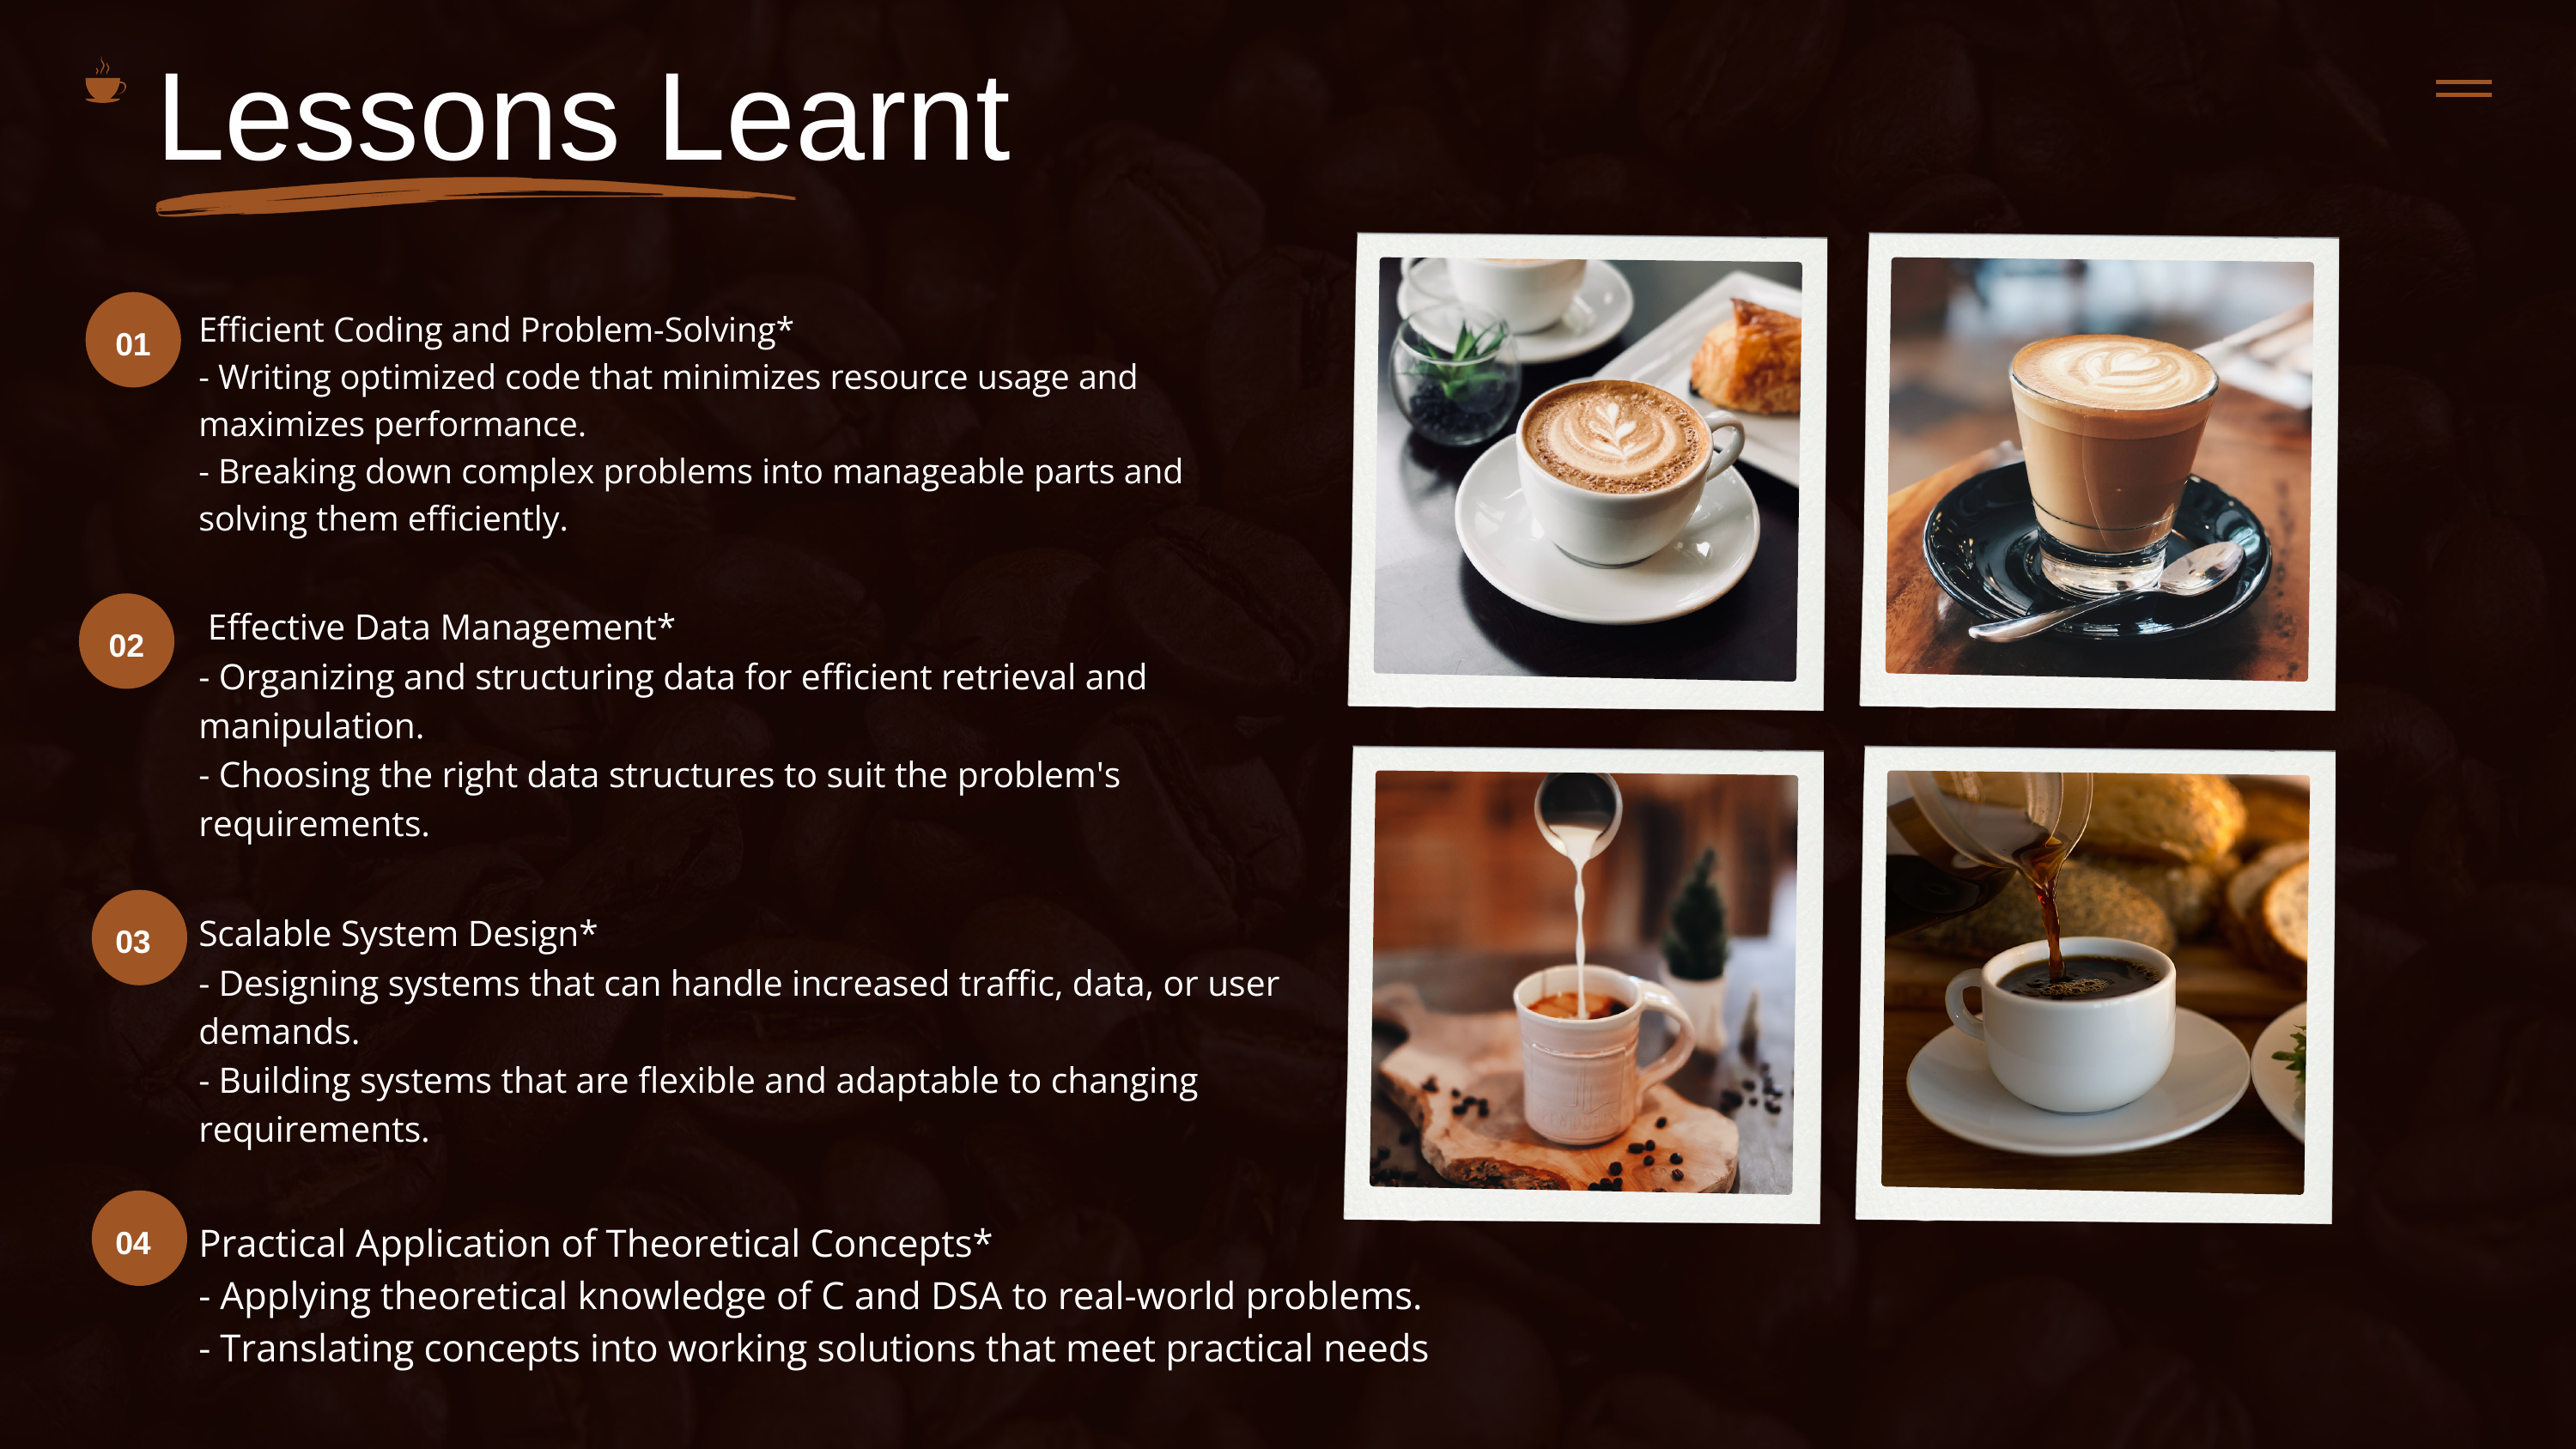

Lessons Learnt

Efficient Coding and Problem-Solving*
- Writing optimized code that minimizes resource usage and maximizes performance.
- Breaking down complex problems into manageable parts and solving them efficiently.
01

 Effective Data Management*
- Organizing and structuring data for efficient retrieval and manipulation.
- Choosing the right data structures to suit the problem's requirements.
02

Scalable System Design*
- Designing systems that can handle increased traffic, data, or user demands.
- Building systems that are flexible and adaptable to changing requirements.
03

Practical Application of Theoretical Concepts*
- Applying theoretical knowledge of C and DSA to real-world problems.
- Translating concepts into working solutions that meet practical needs
04